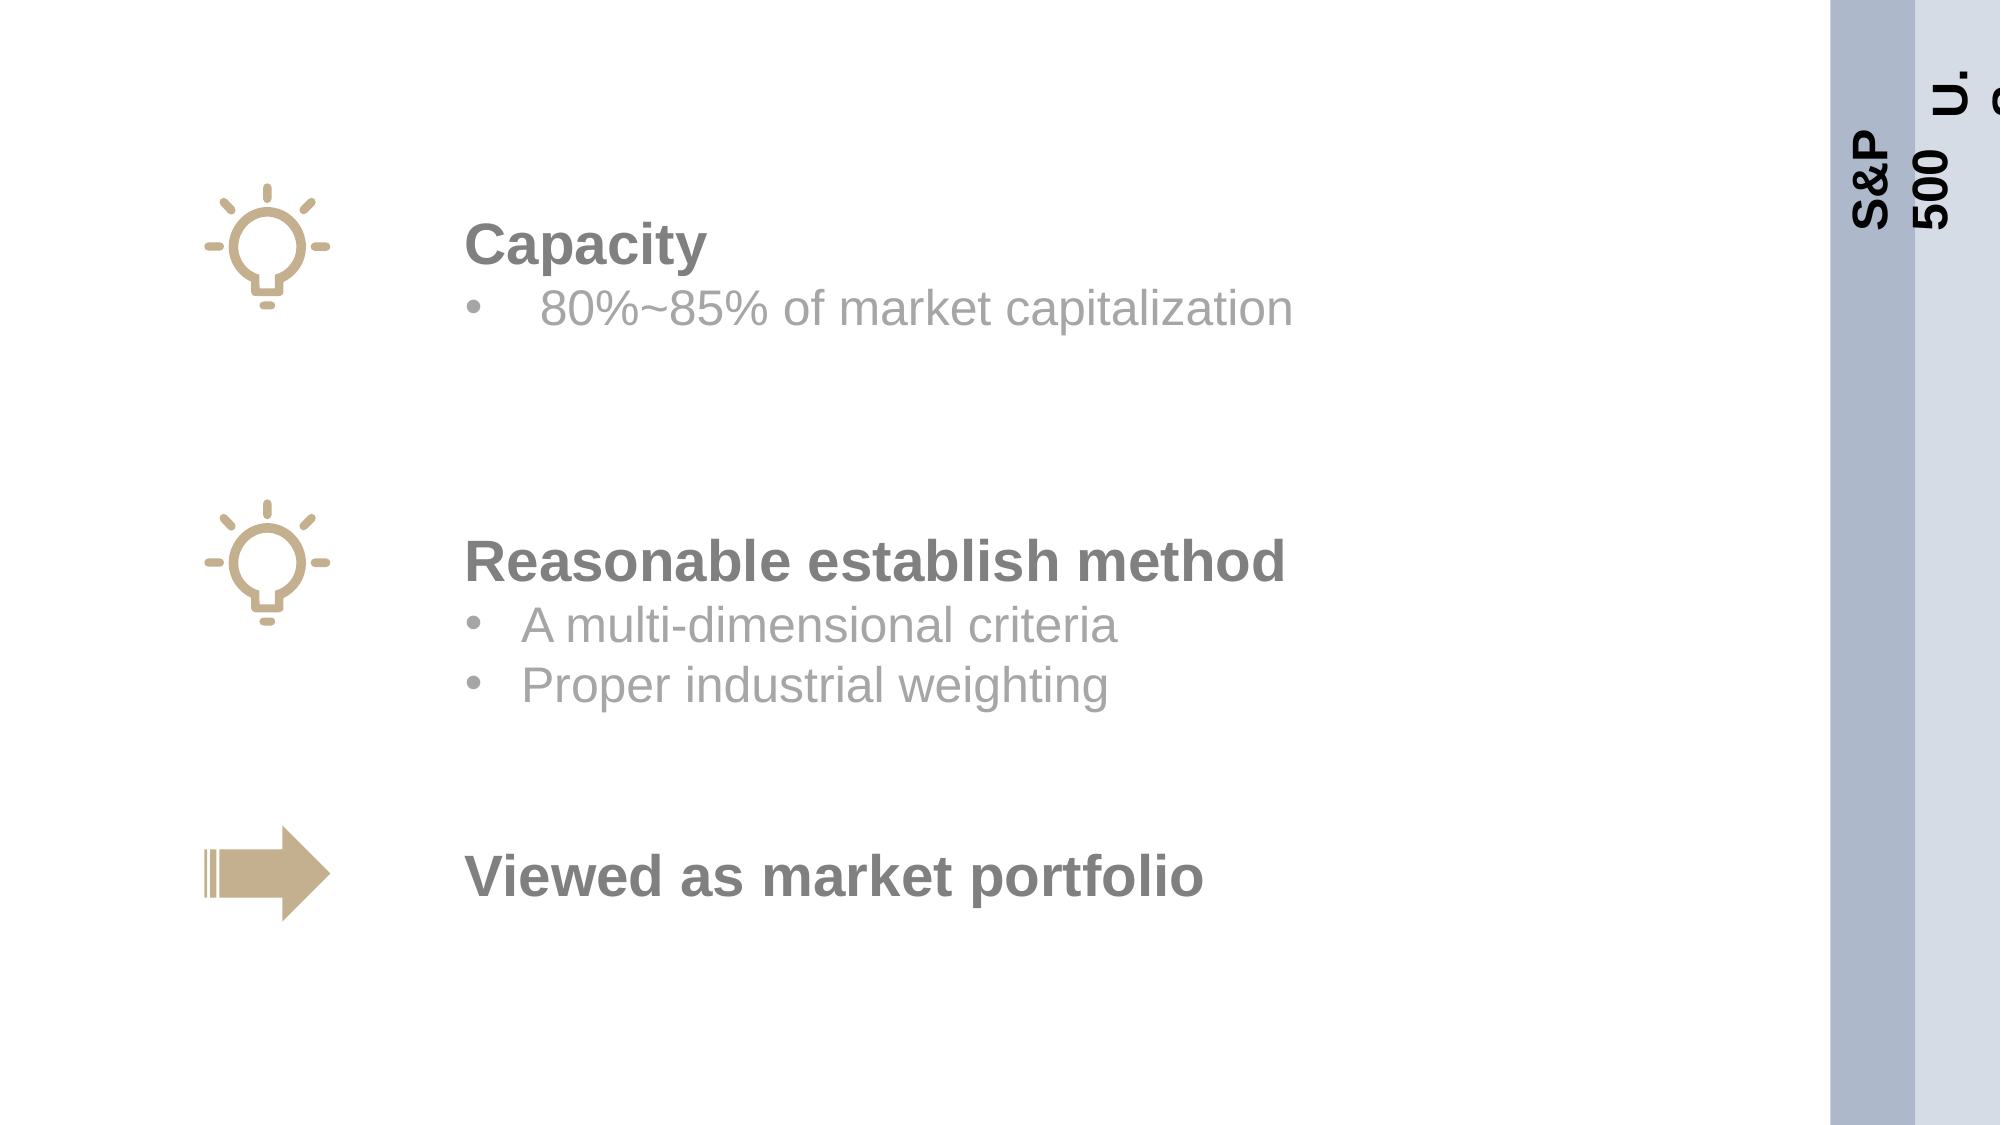

S&P 500
U.S.

Capacity
80%~85% of market capitalization

Reasonable establish method
A multi-dimensional criteria
Proper industrial weighting

Viewed as market portfolio